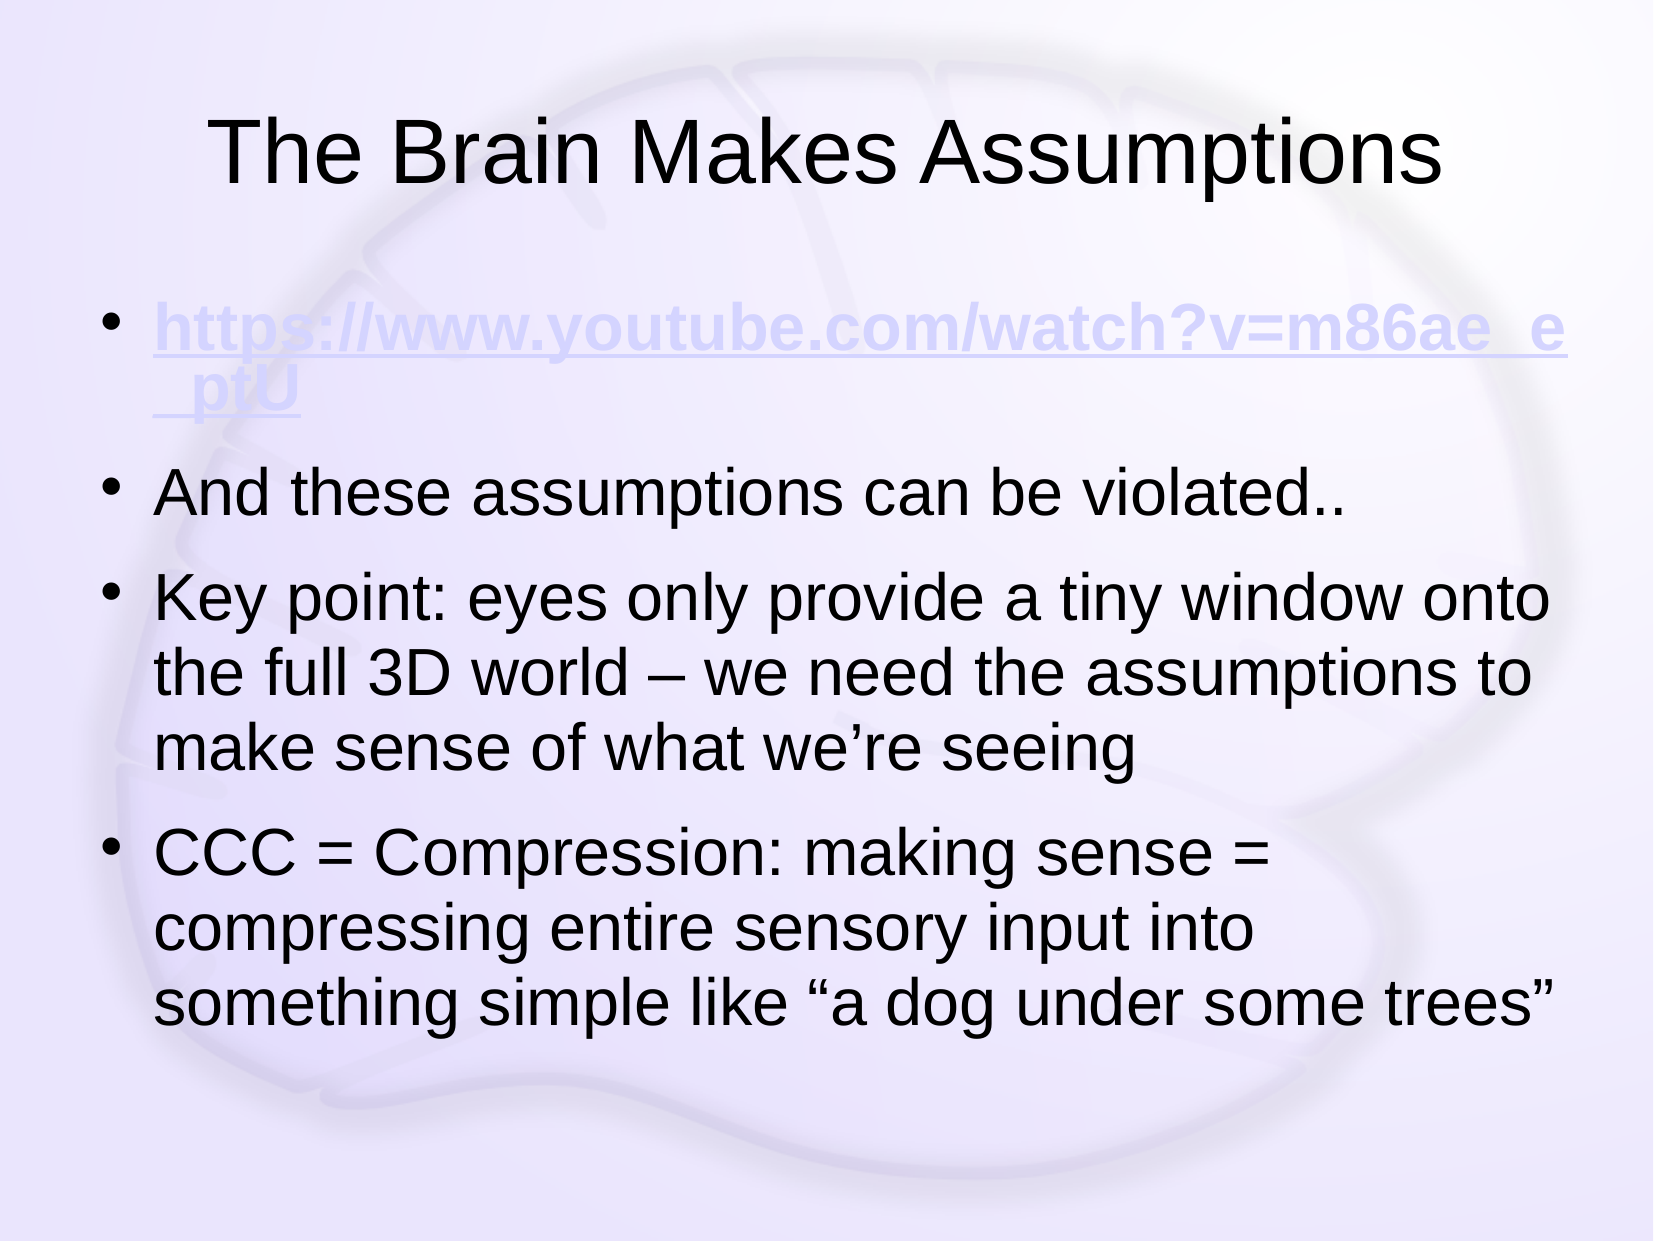

# The Brain Makes Assumptions
https://www.youtube.com/watch?v=m86ae_e_ptU
And these assumptions can be violated..
Key point: eyes only provide a tiny window onto the full 3D world – we need the assumptions to make sense of what we’re seeing
CCC = Compression: making sense = compressing entire sensory input into something simple like “a dog under some trees”